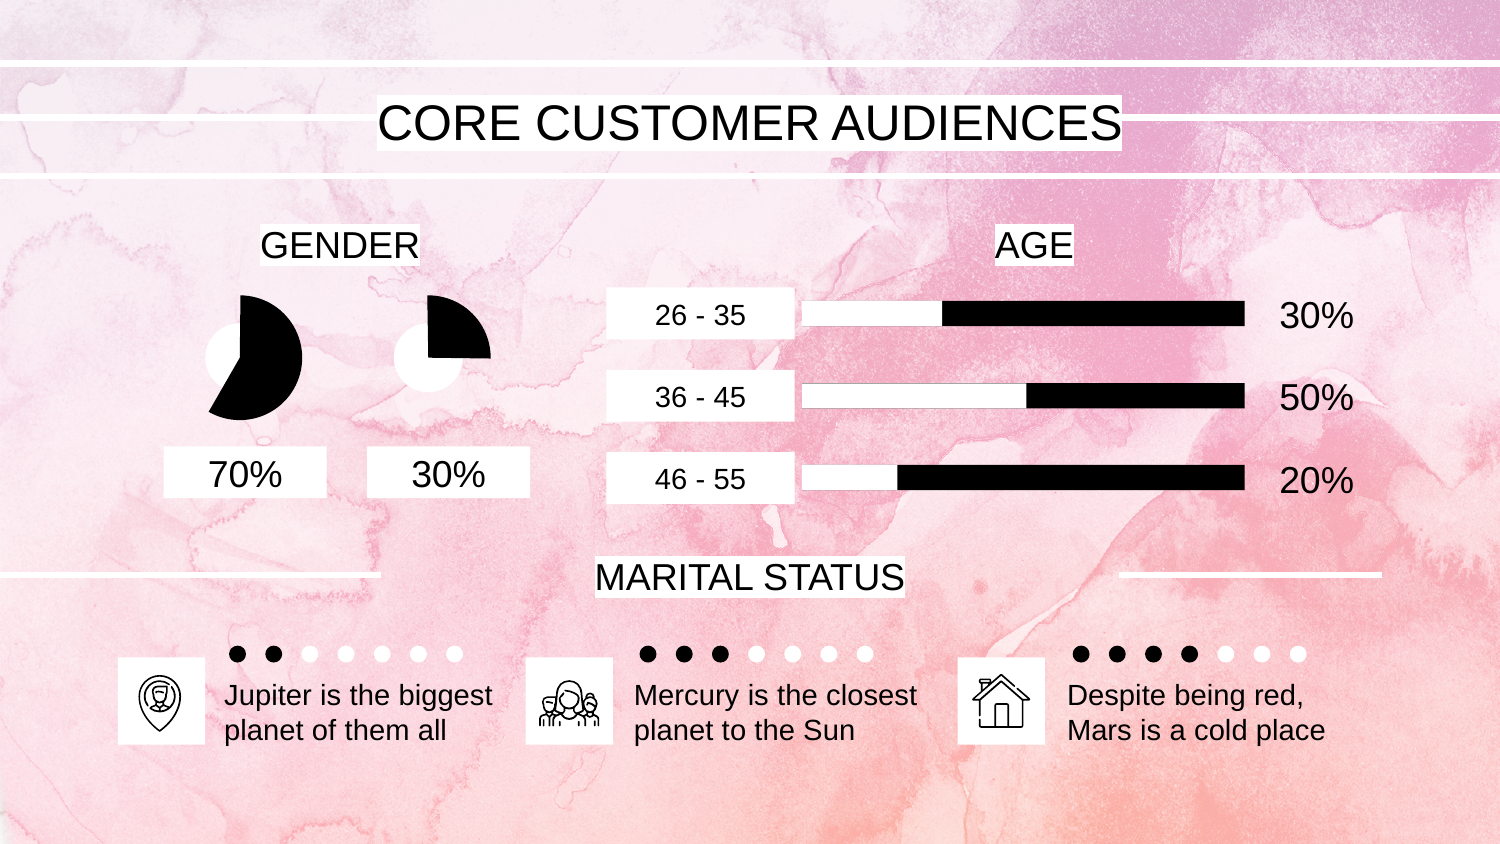

# CORE CUSTOMER AUDIENCES

GENDER
AGE

26 - 35
30%

50%
36 - 45

70%
30%
20%
46 - 55
MARITAL STATUS

Jupiter is the biggest planet of them all
Mercury is the closest planet to the Sun
Despite being red, Mars is a cold place